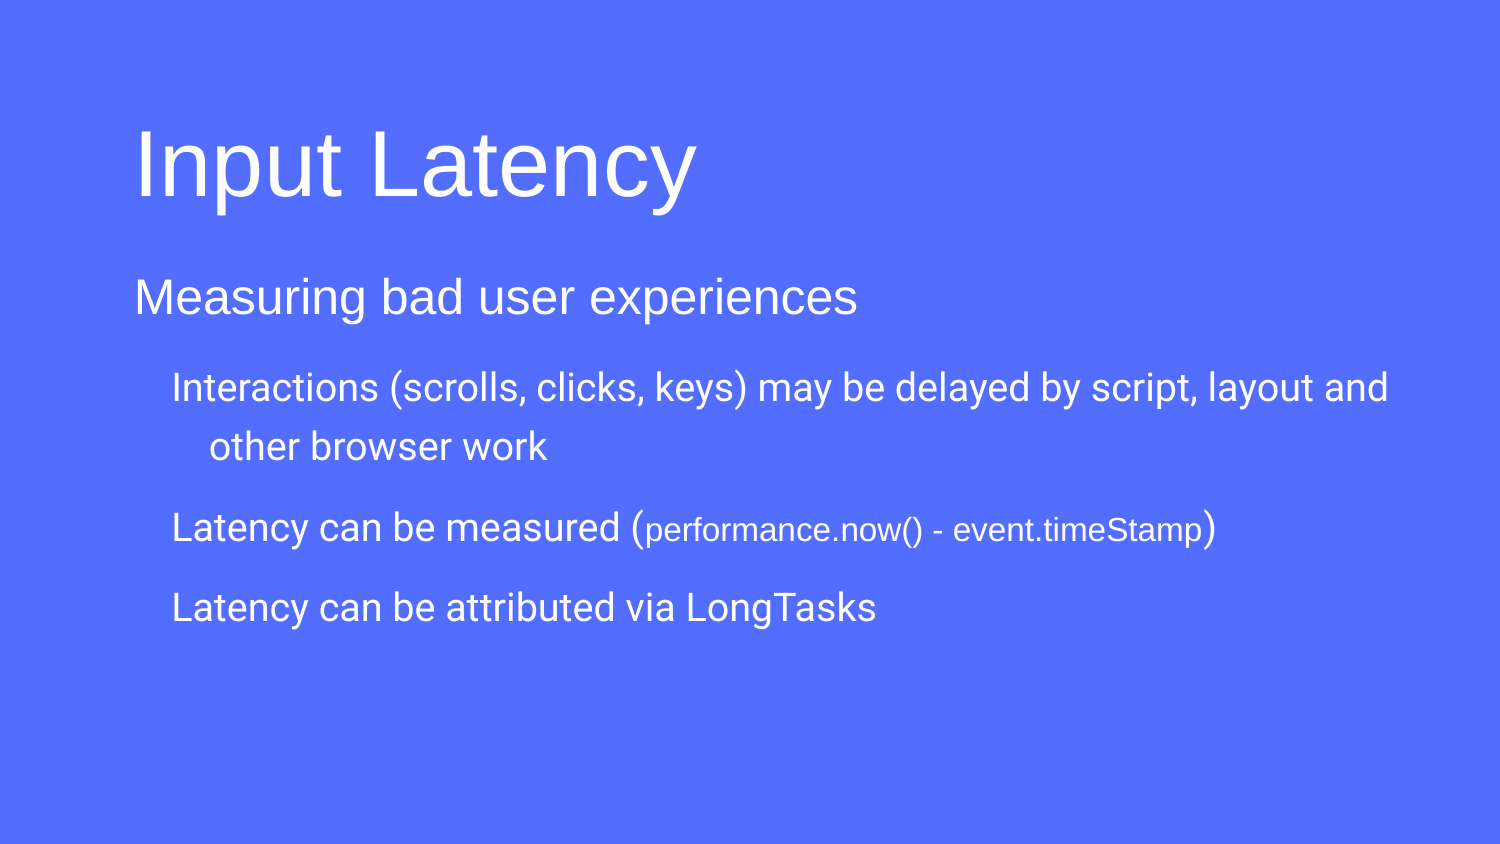

# Input Latency
Measuring bad user experiences
Interactions (scrolls, clicks, keys) may be delayed by script, layout and other browser work
Latency can be measured (performance.now() - event.timeStamp)
Latency can be attributed via LongTasks